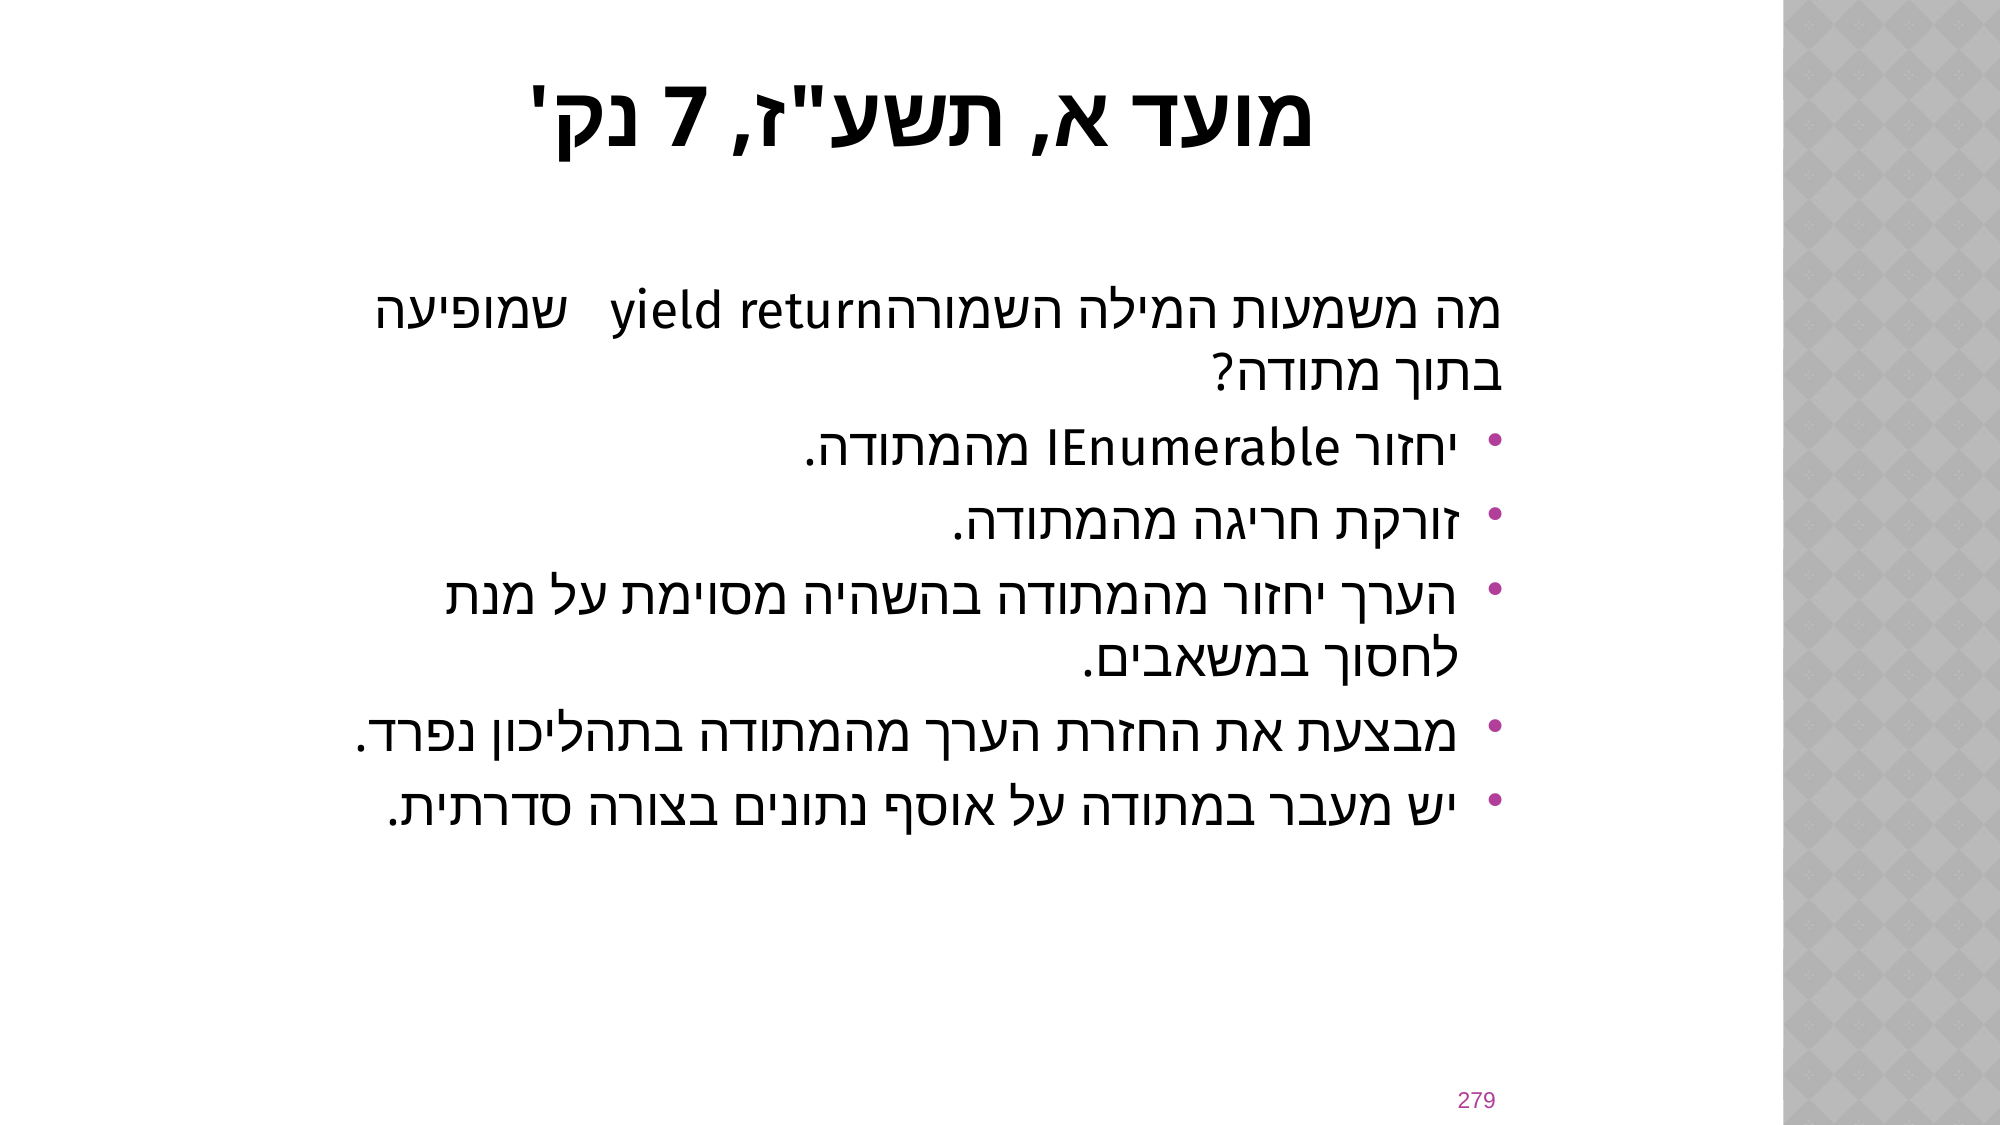

# מועד א, תשע"ז, 7 נק'
מה משמעות המילה השמורהyield return   שמופיעה בתוך מתודה?
יחזור IEnumerable מהמתודה.
זורקת חריגה מהמתודה.
הערך יחזור מהמתודה בהשהיה מסוימת על מנת לחסוך במשאבים.
מבצעת את החזרת הערך מהמתודה בתהליכון נפרד.
יש מעבר במתודה על אוסף נתונים בצורה סדרתית.

279